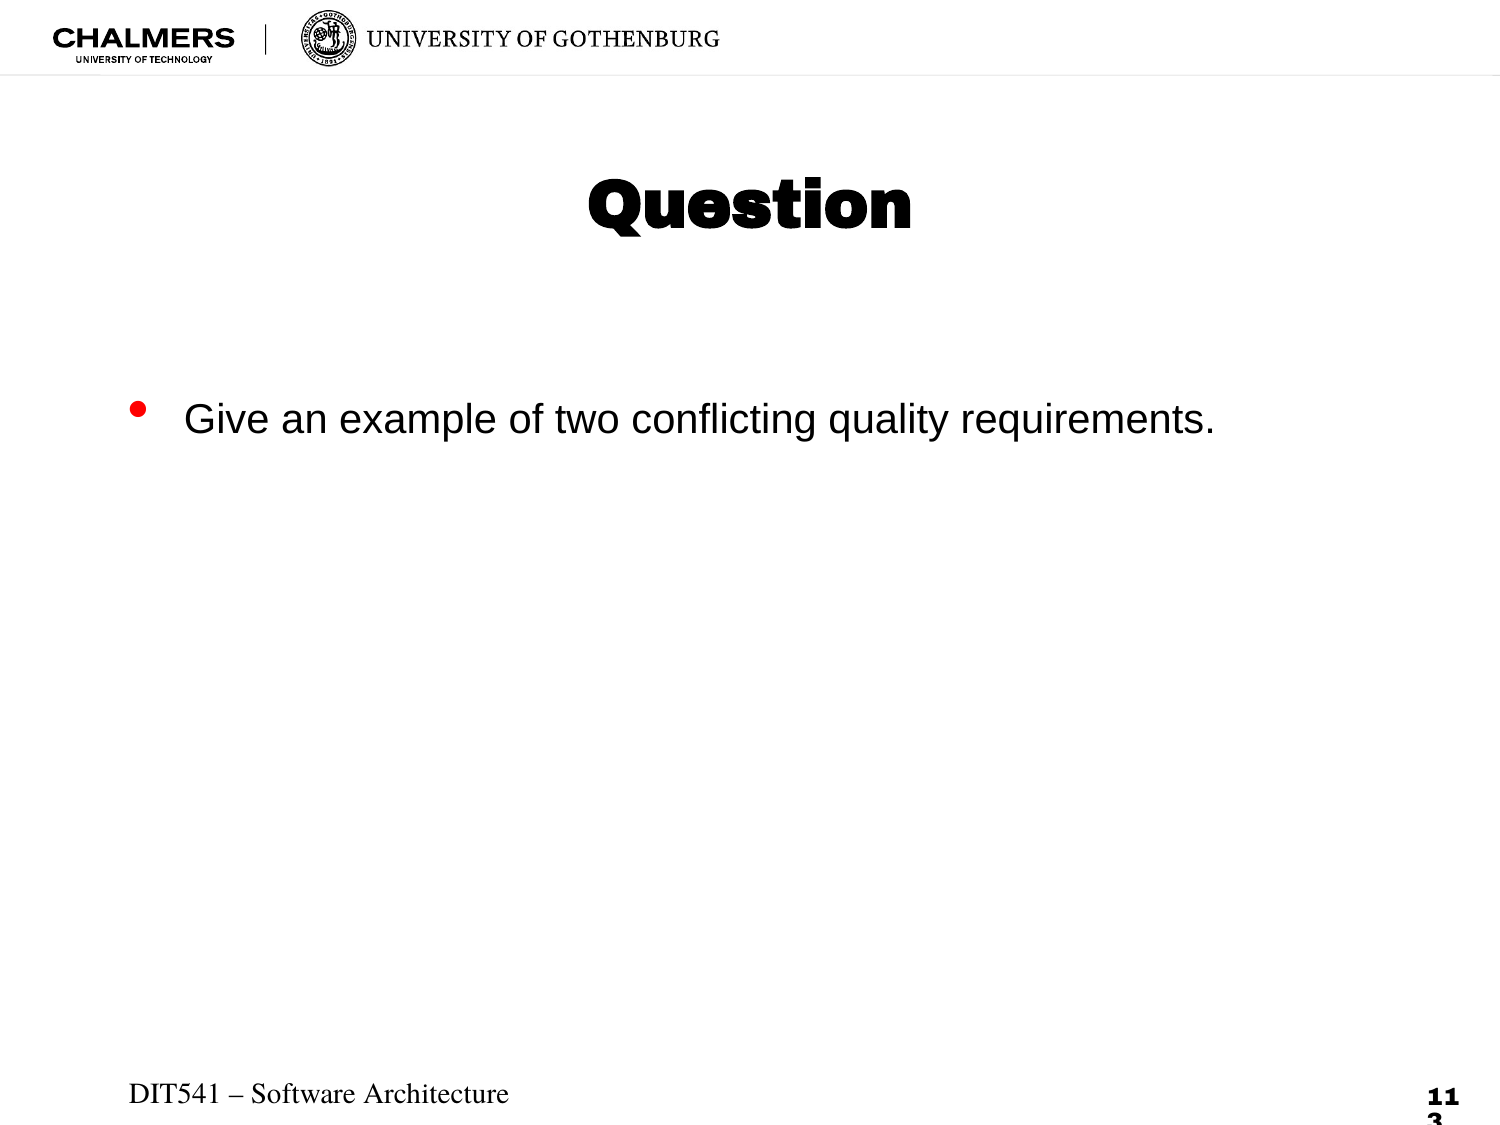

# Question

Give an example of two conflicting quality requirements.
113